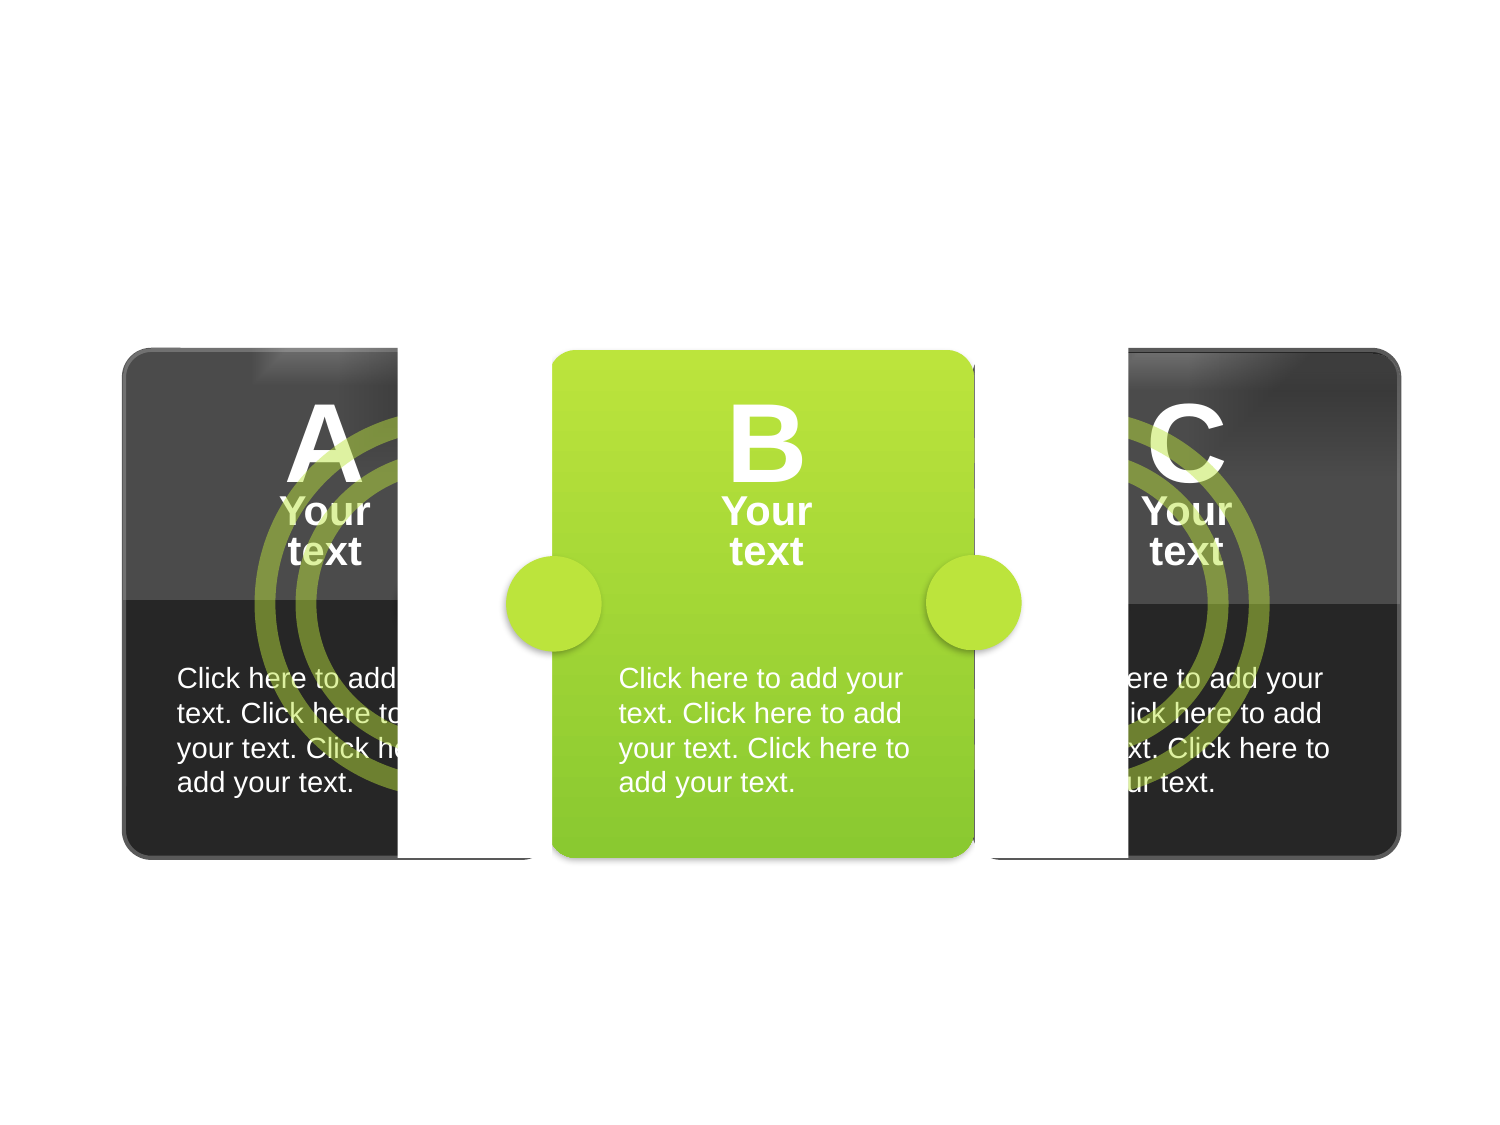

A
B
C

Your text
Your text
Your text
Click here to add your text. Click here to add your text. Click here to add your text.
Click here to add your text. Click here to add your text. Click here to add your text.
Click here to add your text. Click here to add your text. Click here to add your text.